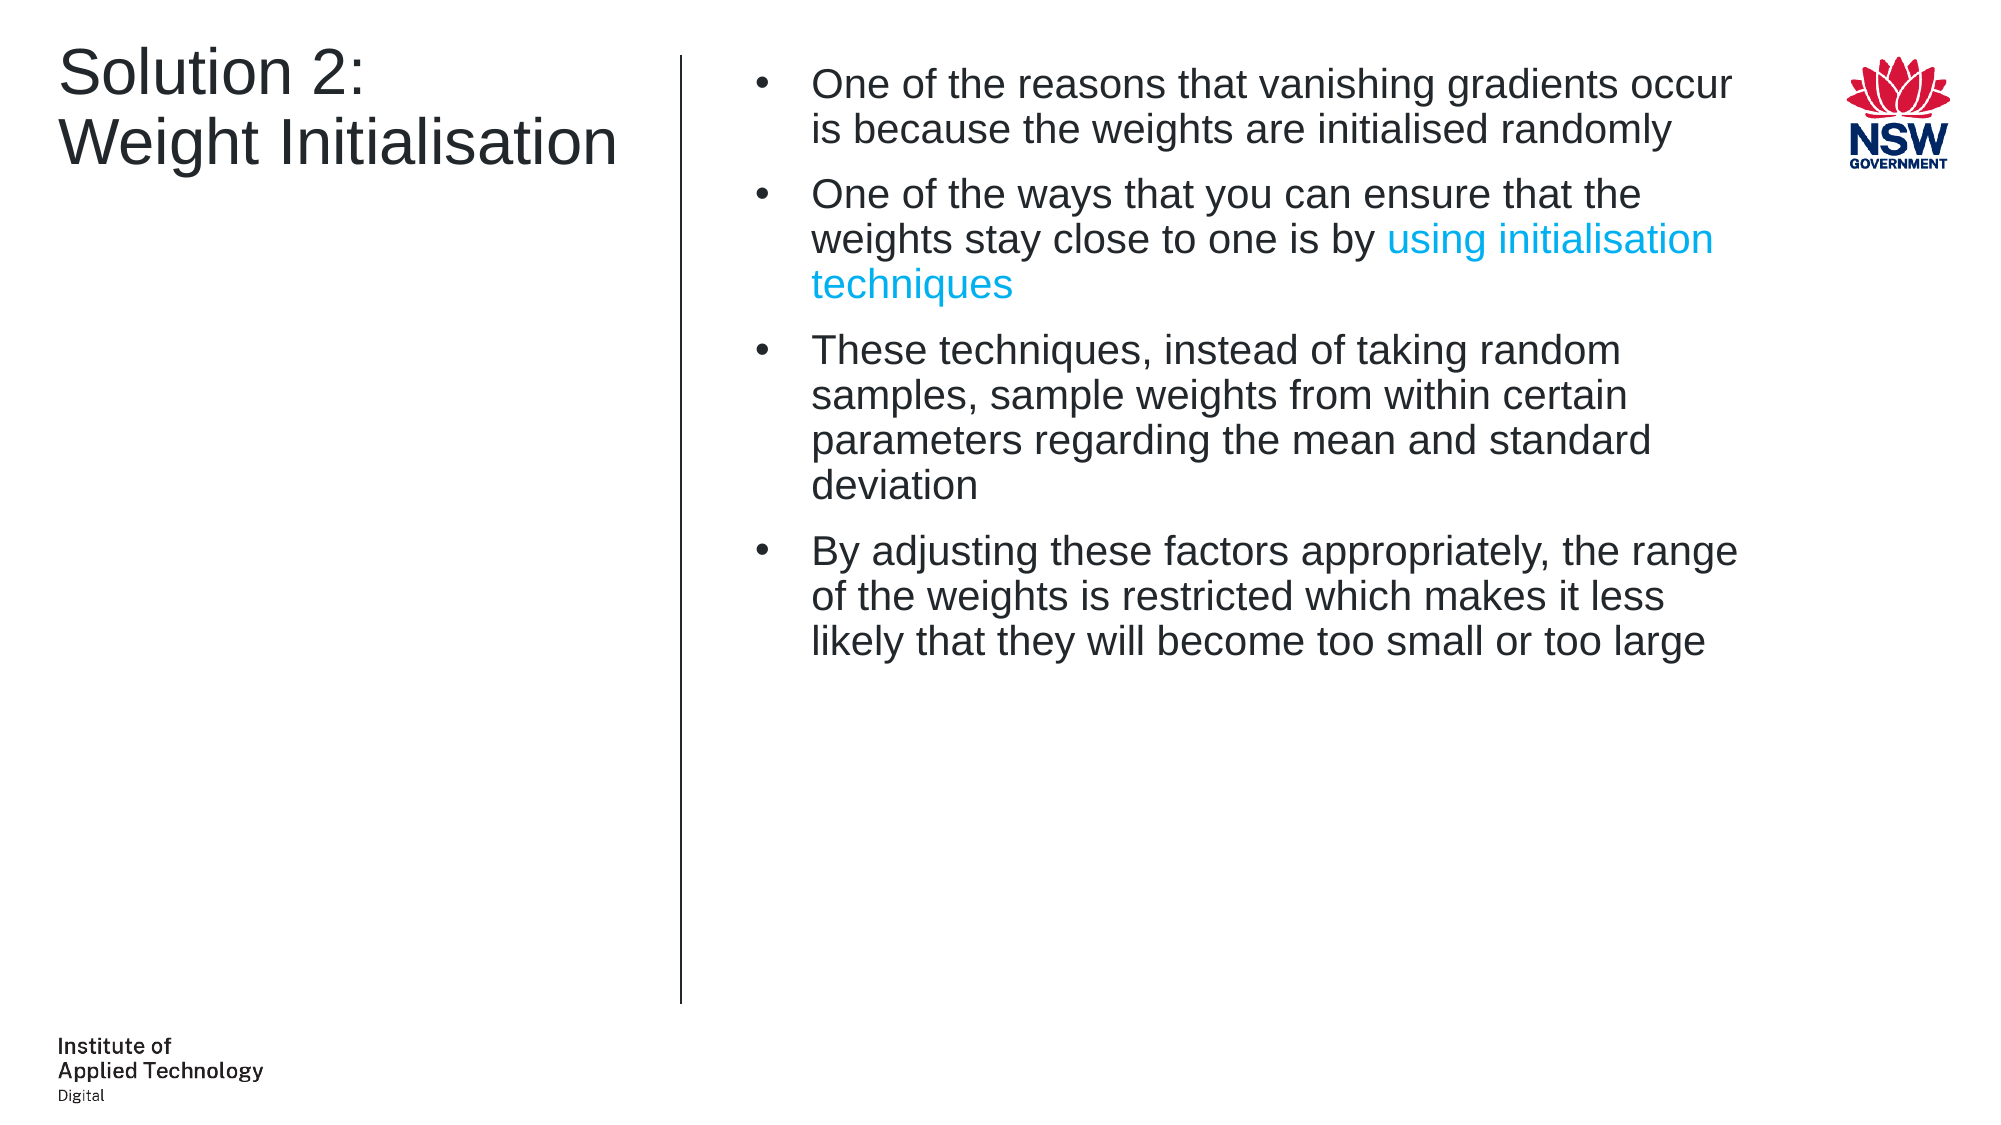

# Solution 2: Weight Initialisation
One of the reasons that vanishing gradients occur is because the weights are initialised randomly
One of the ways that you can ensure that the weights stay close to one is by using initialisation techniques
These techniques, instead of taking random samples, sample weights from within certain parameters regarding the mean and standard deviation
By adjusting these factors appropriately, the range of the weights is restricted which makes it less likely that they will become too small or too large